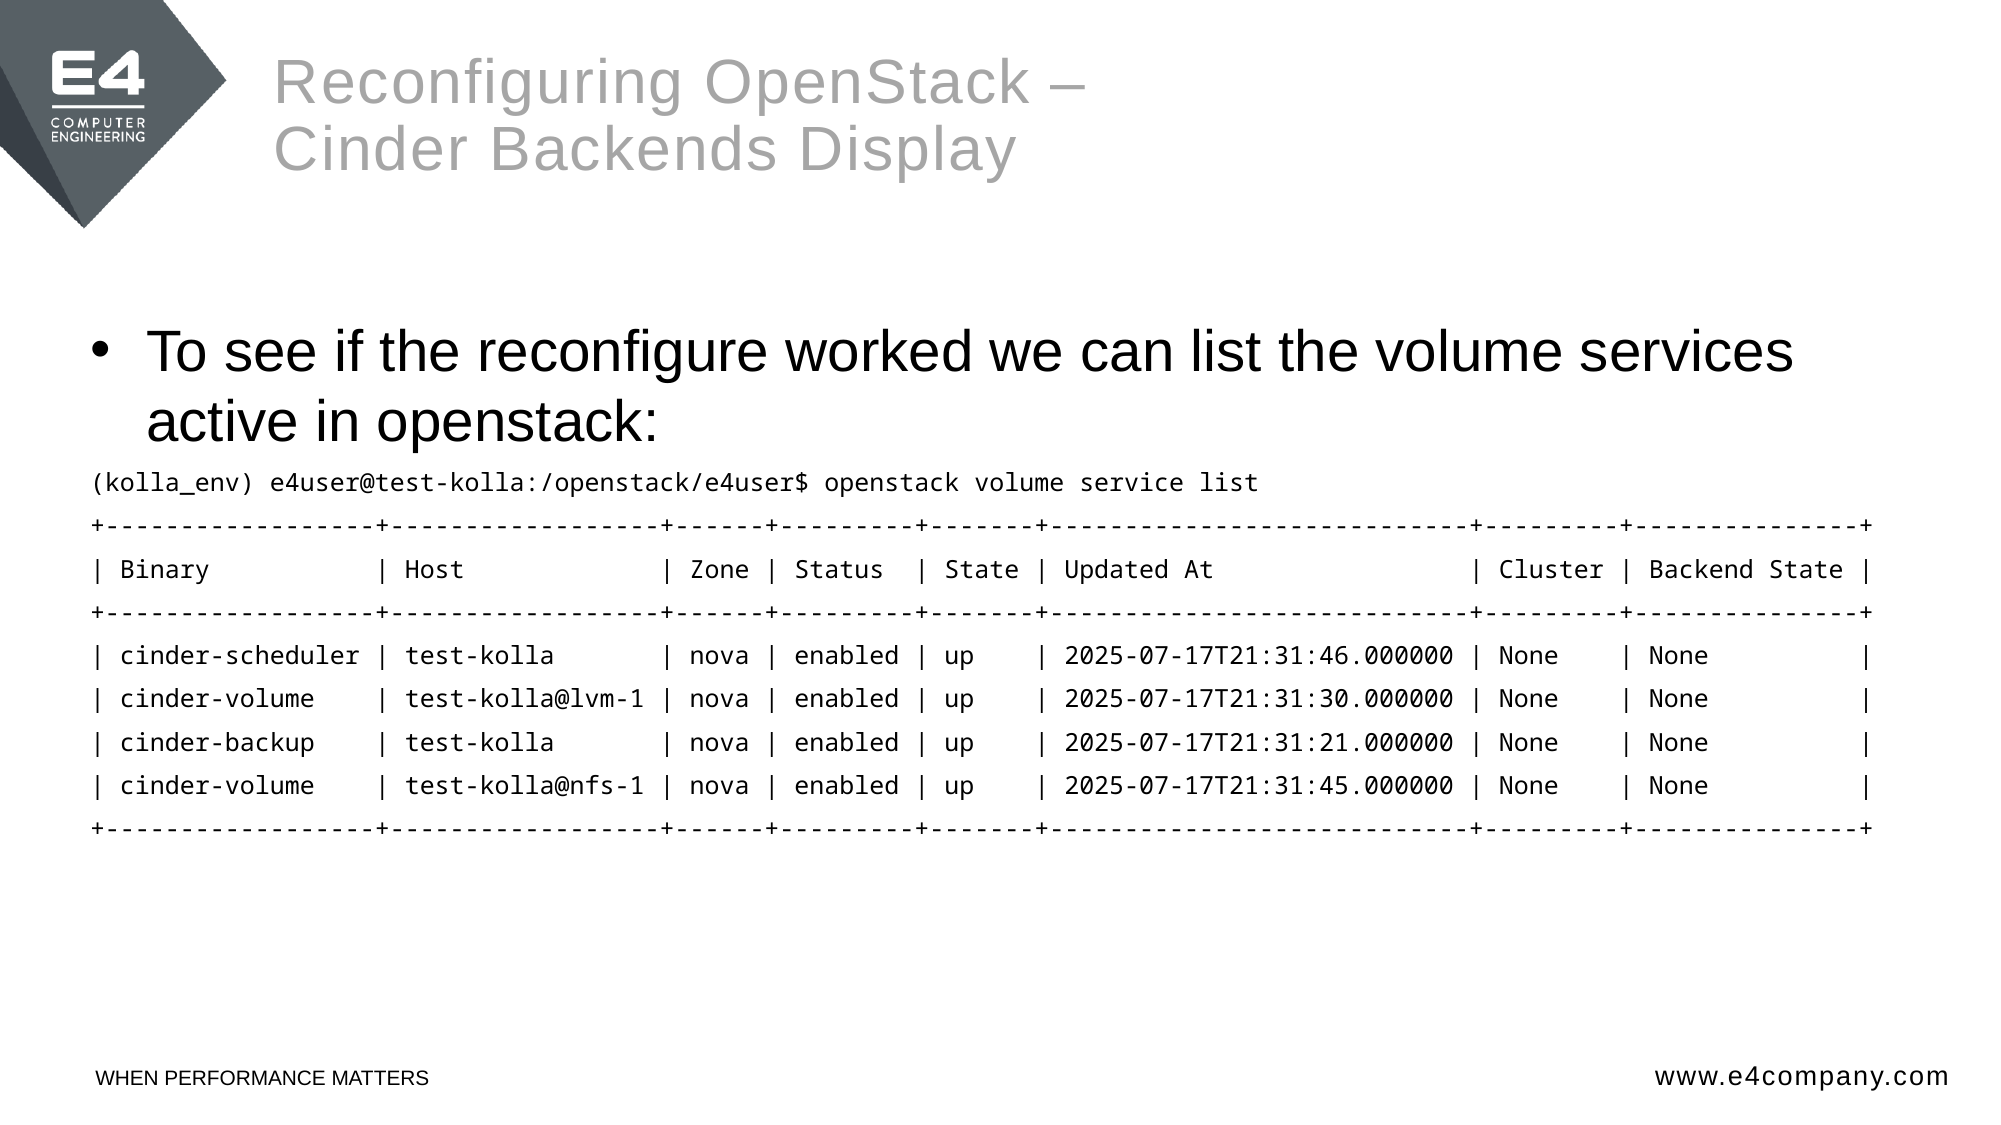

# Reconfiguring OpenStack – Cinder Backends Display

To see if the reconfigure worked we can list the volume services active in openstack:
(kolla_env) e4user@test-kolla:/openstack/e4user$ openstack volume service list
+------------------+------------------+------+---------+-------+----------------------------+---------+---------------+
| Binary           | Host             | Zone | Status  | State | Updated At                 | Cluster | Backend State |
+------------------+------------------+------+---------+-------+----------------------------+---------+---------------+
| cinder-scheduler | test-kolla       | nova | enabled | up    | 2025-07-17T21:31:46.000000 | None    | None          |
| cinder-volume    | test-kolla@lvm-1 | nova | enabled | up    | 2025-07-17T21:31:30.000000 | None    | None          |
| cinder-backup    | test-kolla       | nova | enabled | up    | 2025-07-17T21:31:21.000000 | None    | None          |
| cinder-volume    | test-kolla@nfs-1 | nova | enabled | up    | 2025-07-17T21:31:45.000000 | None    | None          |
+------------------+------------------+------+---------+-------+----------------------------+---------+---------------+